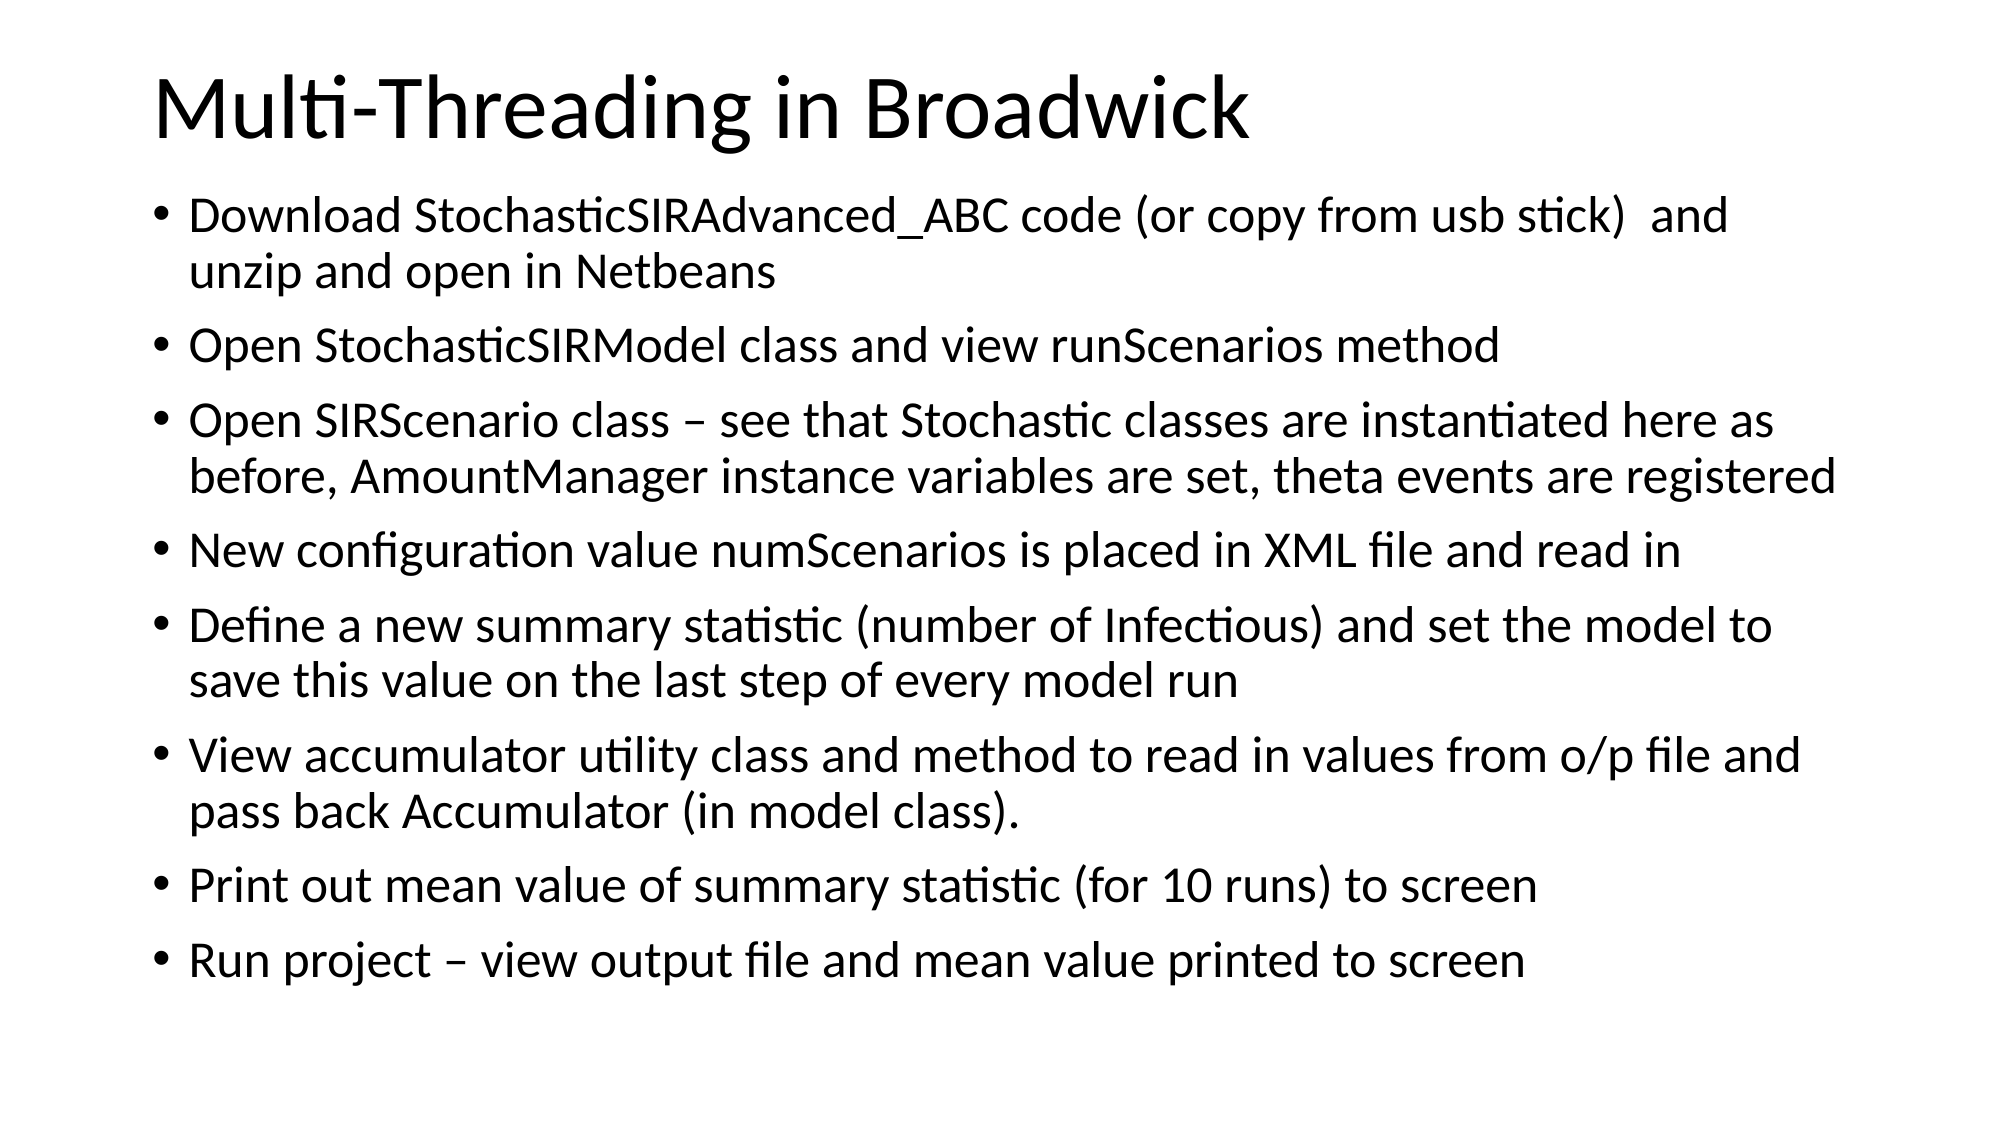

# Multi-Threading in Broadwick

Download StochasticSIRAdvanced_ABC code (or copy from usb stick)  and unzip and open in Netbeans
Open StochasticSIRModel class and view runScenarios method
Open SIRScenario class – see that Stochastic classes are instantiated here as before, AmountManager instance variables are set, theta events are registered
New configuration value numScenarios is placed in XML file and read in
Define a new summary statistic (number of Infectious) and set the model to save this value on the last step of every model run
View accumulator utility class and method to read in values from o/p file and pass back Accumulator (in model class).
Print out mean value of summary statistic (for 10 runs) to screen
Run project – view output file and mean value printed to screen